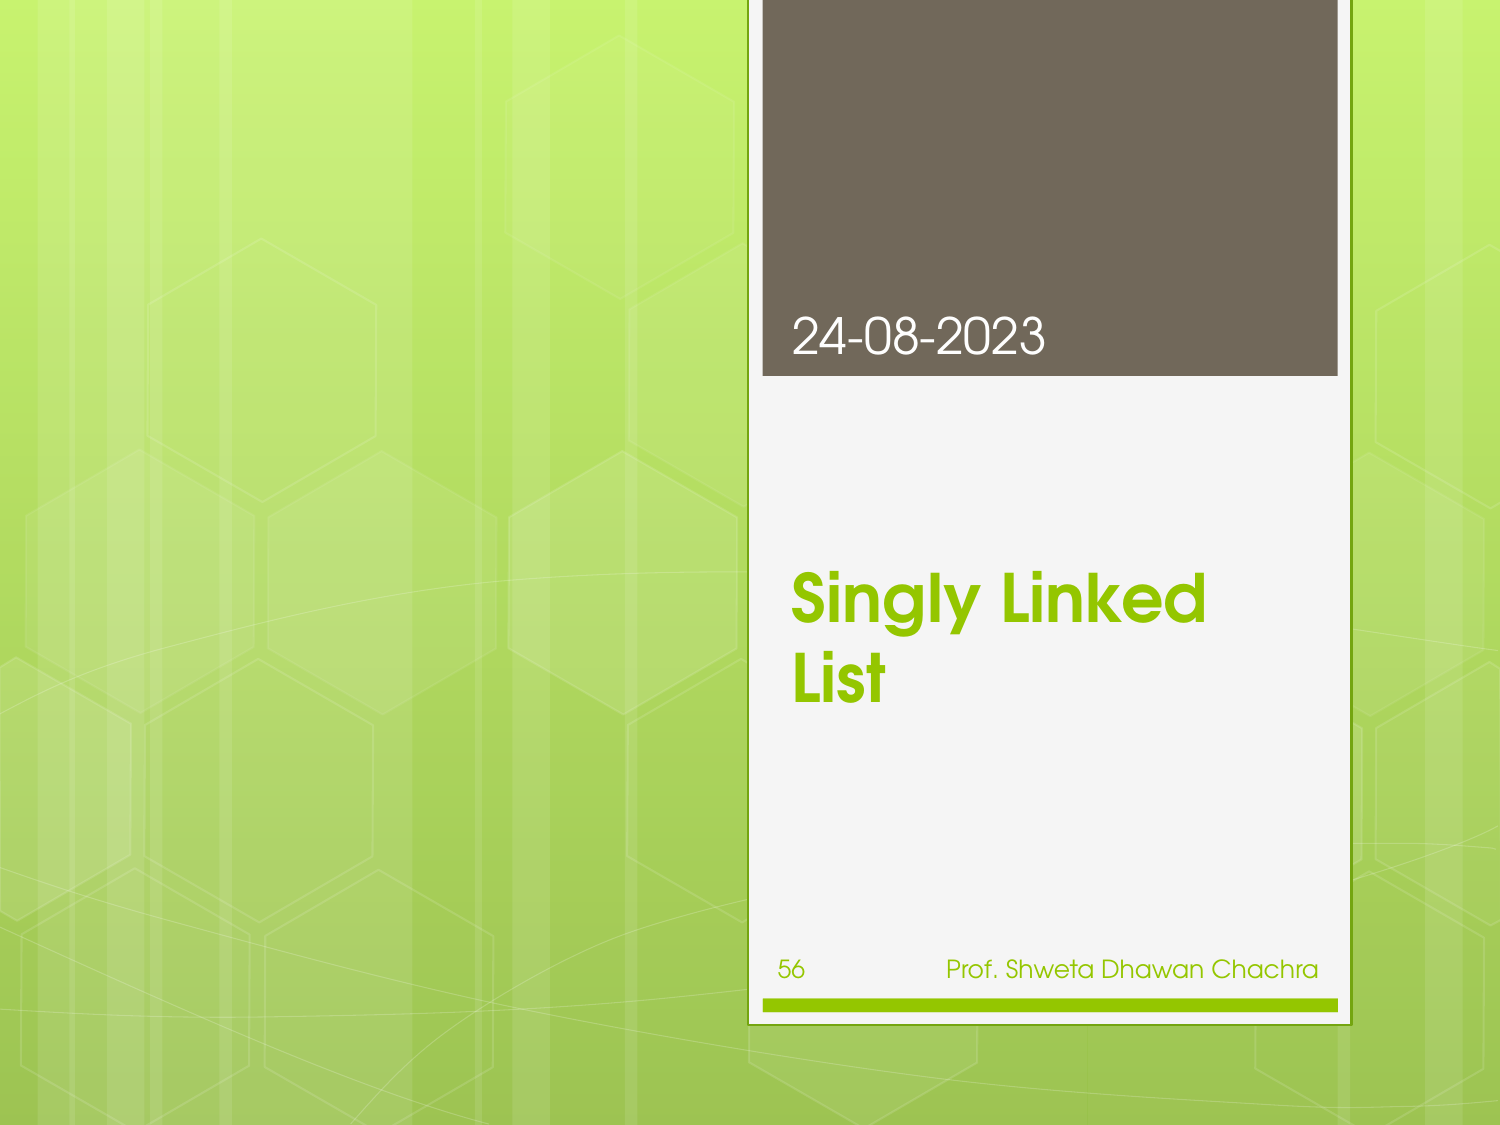

24-08-2023
# Singly Linked List

56
Prof. Shweta Dhawan Chachra